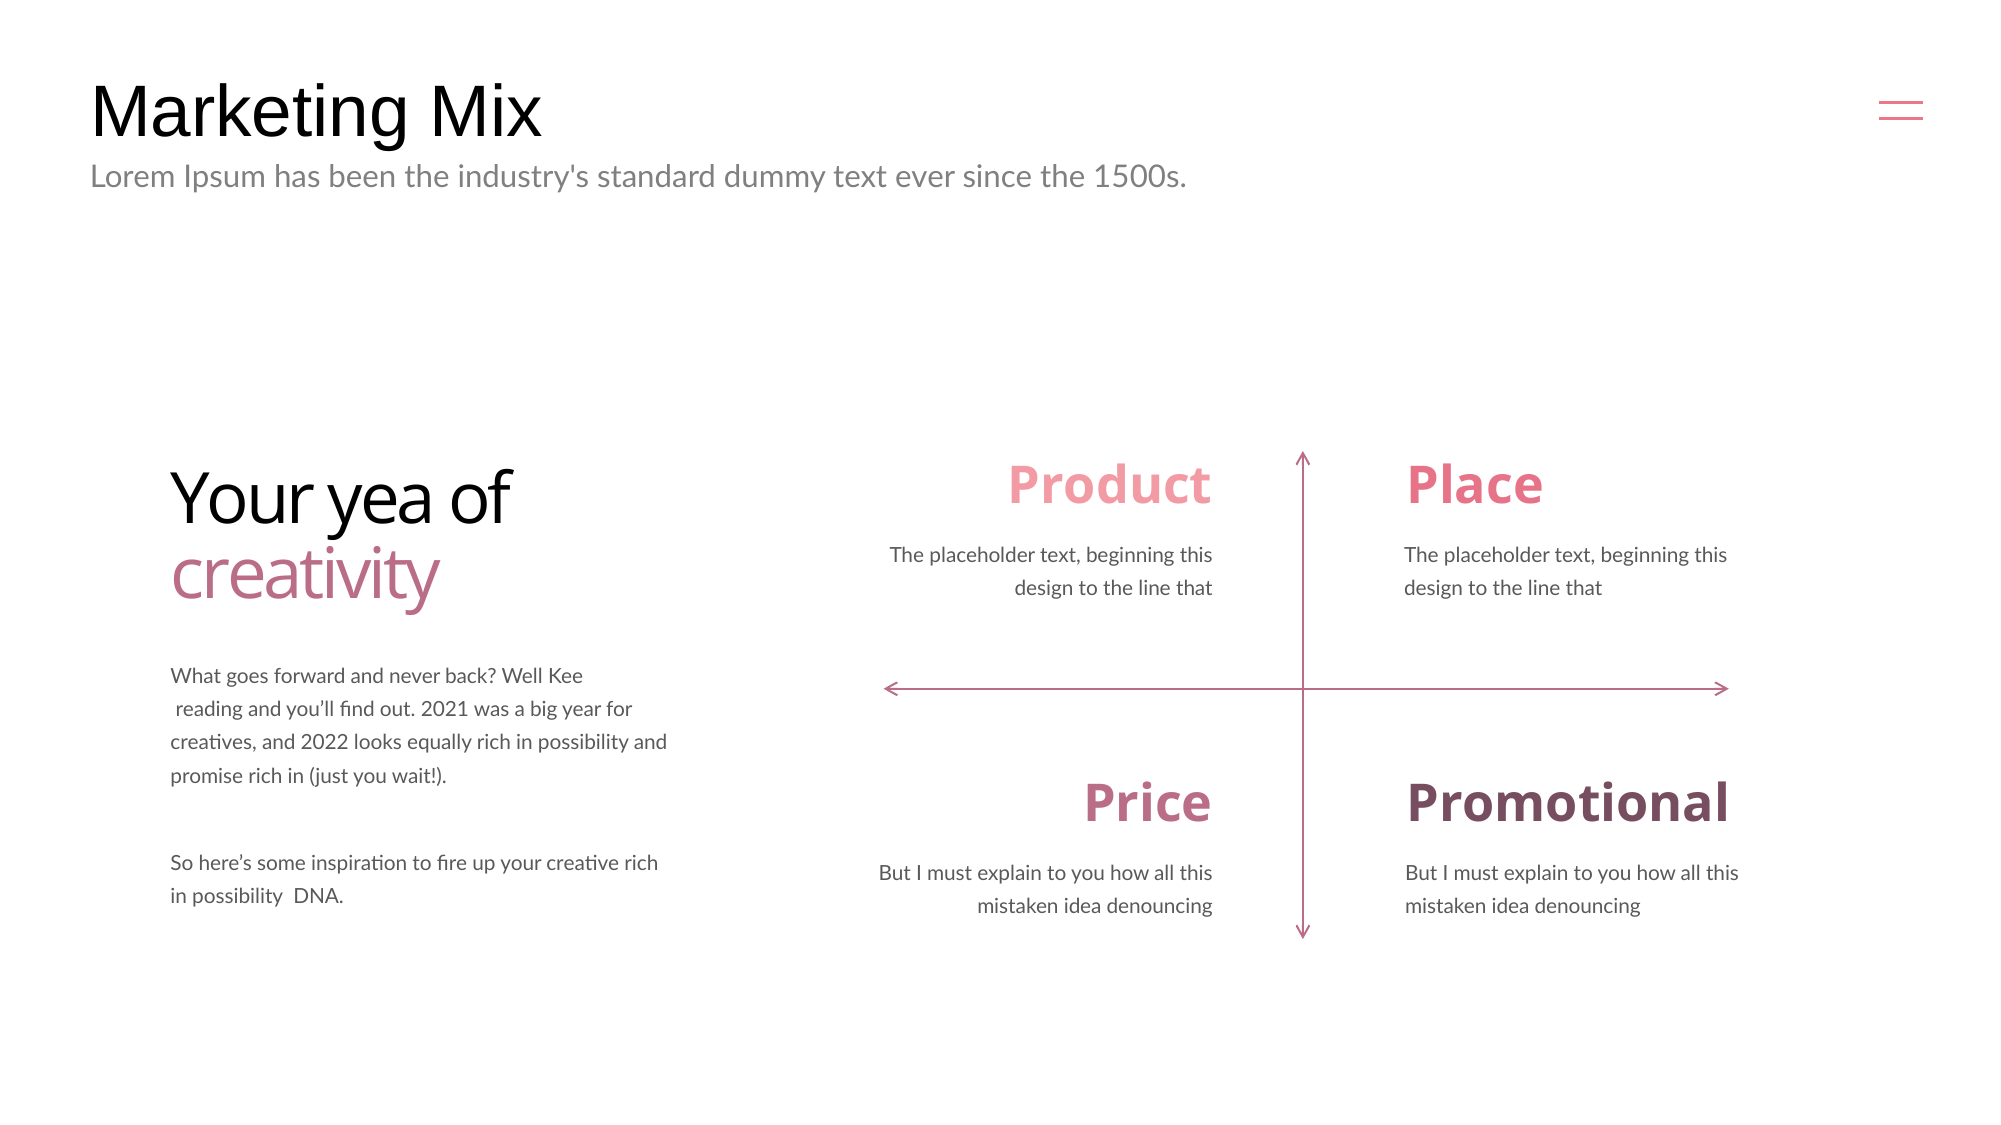

# Marketing Mix
Lorem Ipsum has been the industry's standard dummy text ever since the 1500s.
Product
Place
Your yea of
creativity
The placeholder text, beginning this design to the line that
The placeholder text, beginning this design to the line that
What goes forward and never back? Well Kee
 reading and you’ll find out. 2021 was a big year for creatives, and 2022 looks equally rich in possibility and promise rich in (just you wait!).
Price
Promotional
So here’s some inspiration to fire up your creative rich
in possibility  DNA.
But I must explain to you how all this mistaken idea denouncing
But I must explain to you how all this mistaken idea denouncing